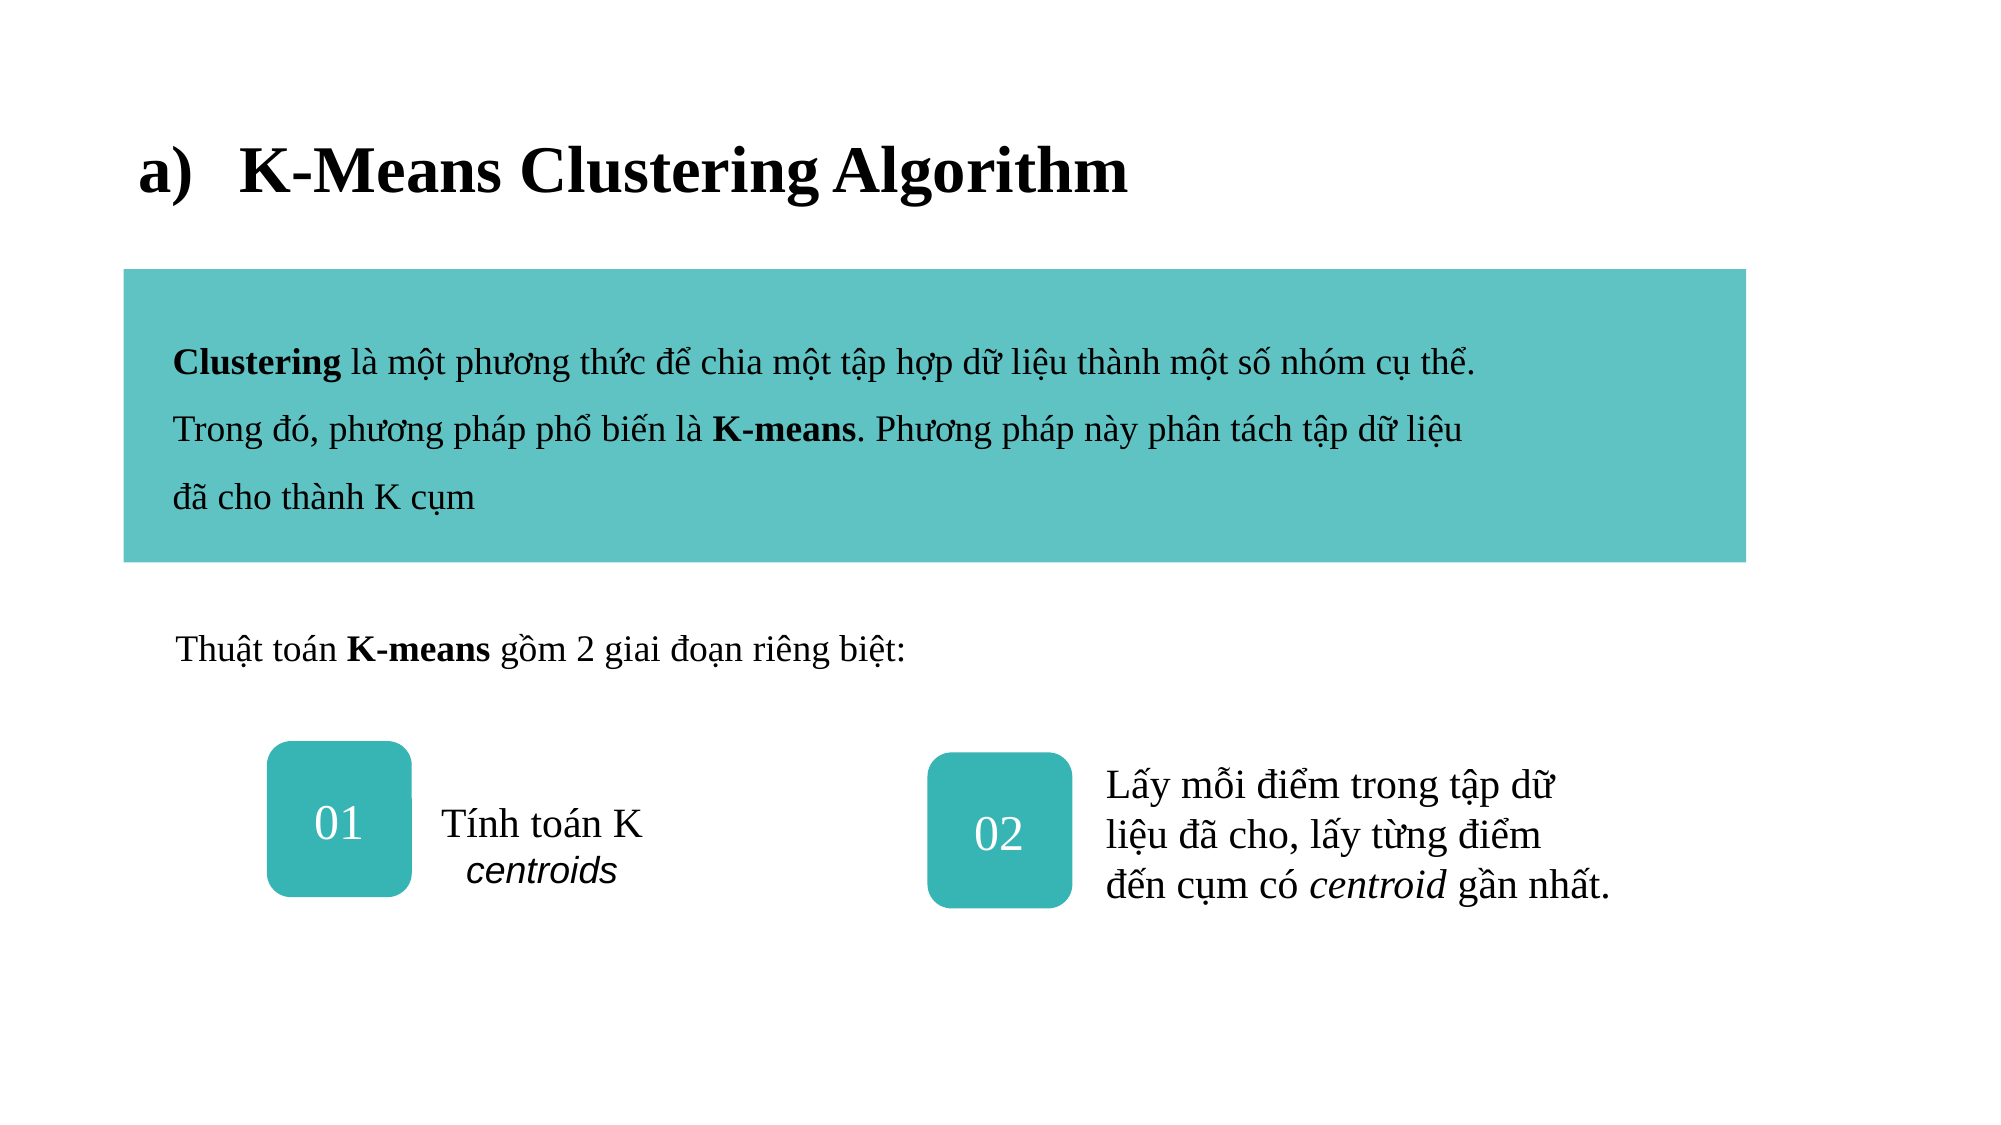

K-Means Clustering Algorithm

Clustering là một phương thức để chia một tập hợp dữ liệu thành một số nhóm cụ thể. Trong đó, phương pháp phổ biến là K-means. Phương pháp này phân tách tập dữ liệu đã cho thành K cụm
Thuật toán K-means gồm 2 giai đoạn riêng biệt:
01
Lấy mỗi điểm trong tập dữ liệu đã cho, lấy từng điểm đến cụm có centroid gần nhất.

02
Tính toán K centroids